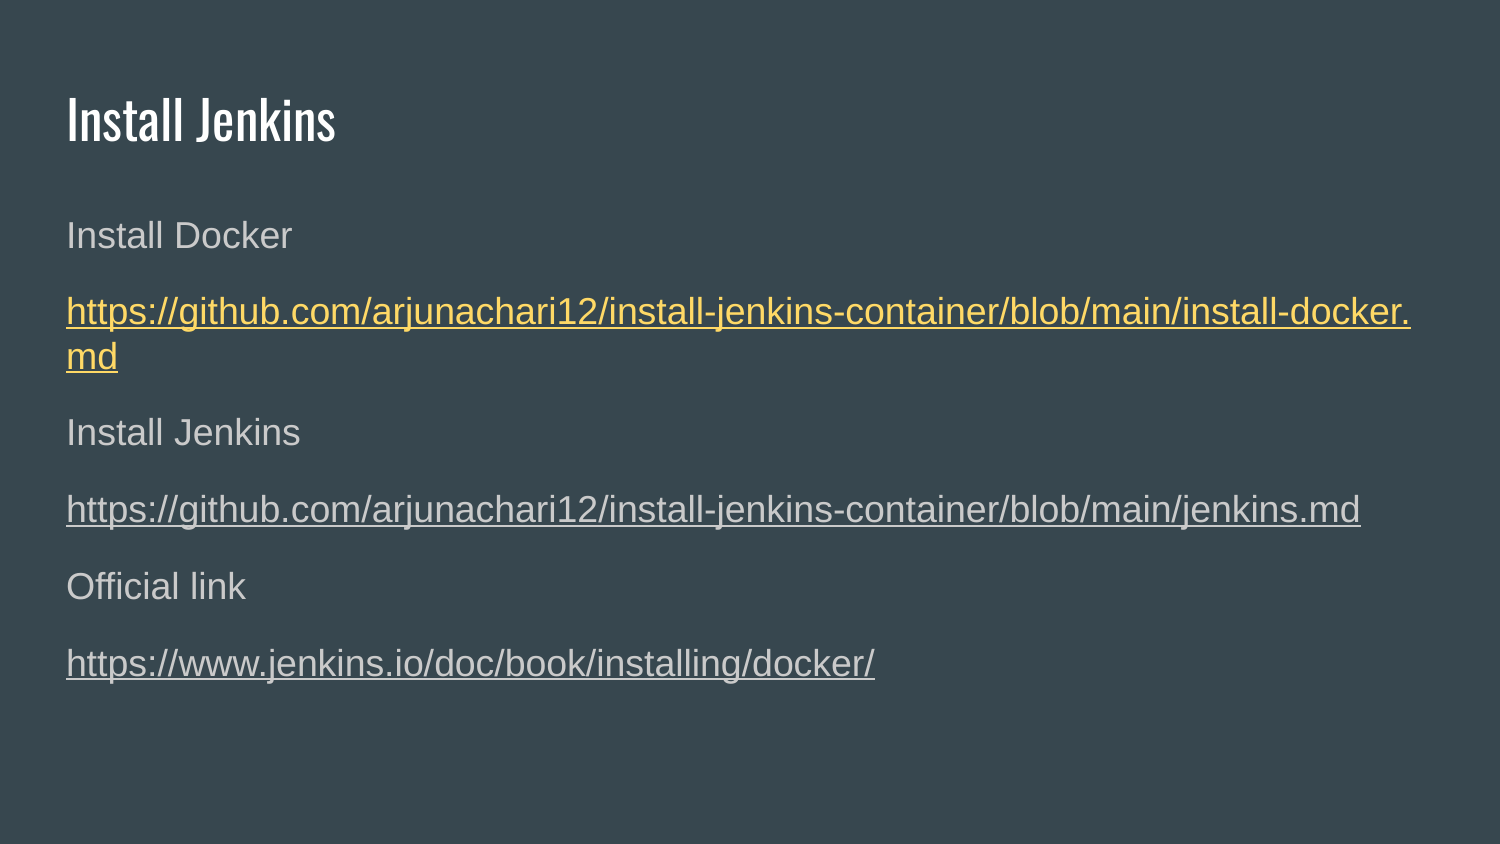

# Install Jenkins
Install Docker
https://github.com/arjunachari12/install-jenkins-container/blob/main/install-docker.md
Install Jenkins
https://github.com/arjunachari12/install-jenkins-container/blob/main/jenkins.md
Official link
https://www.jenkins.io/doc/book/installing/docker/